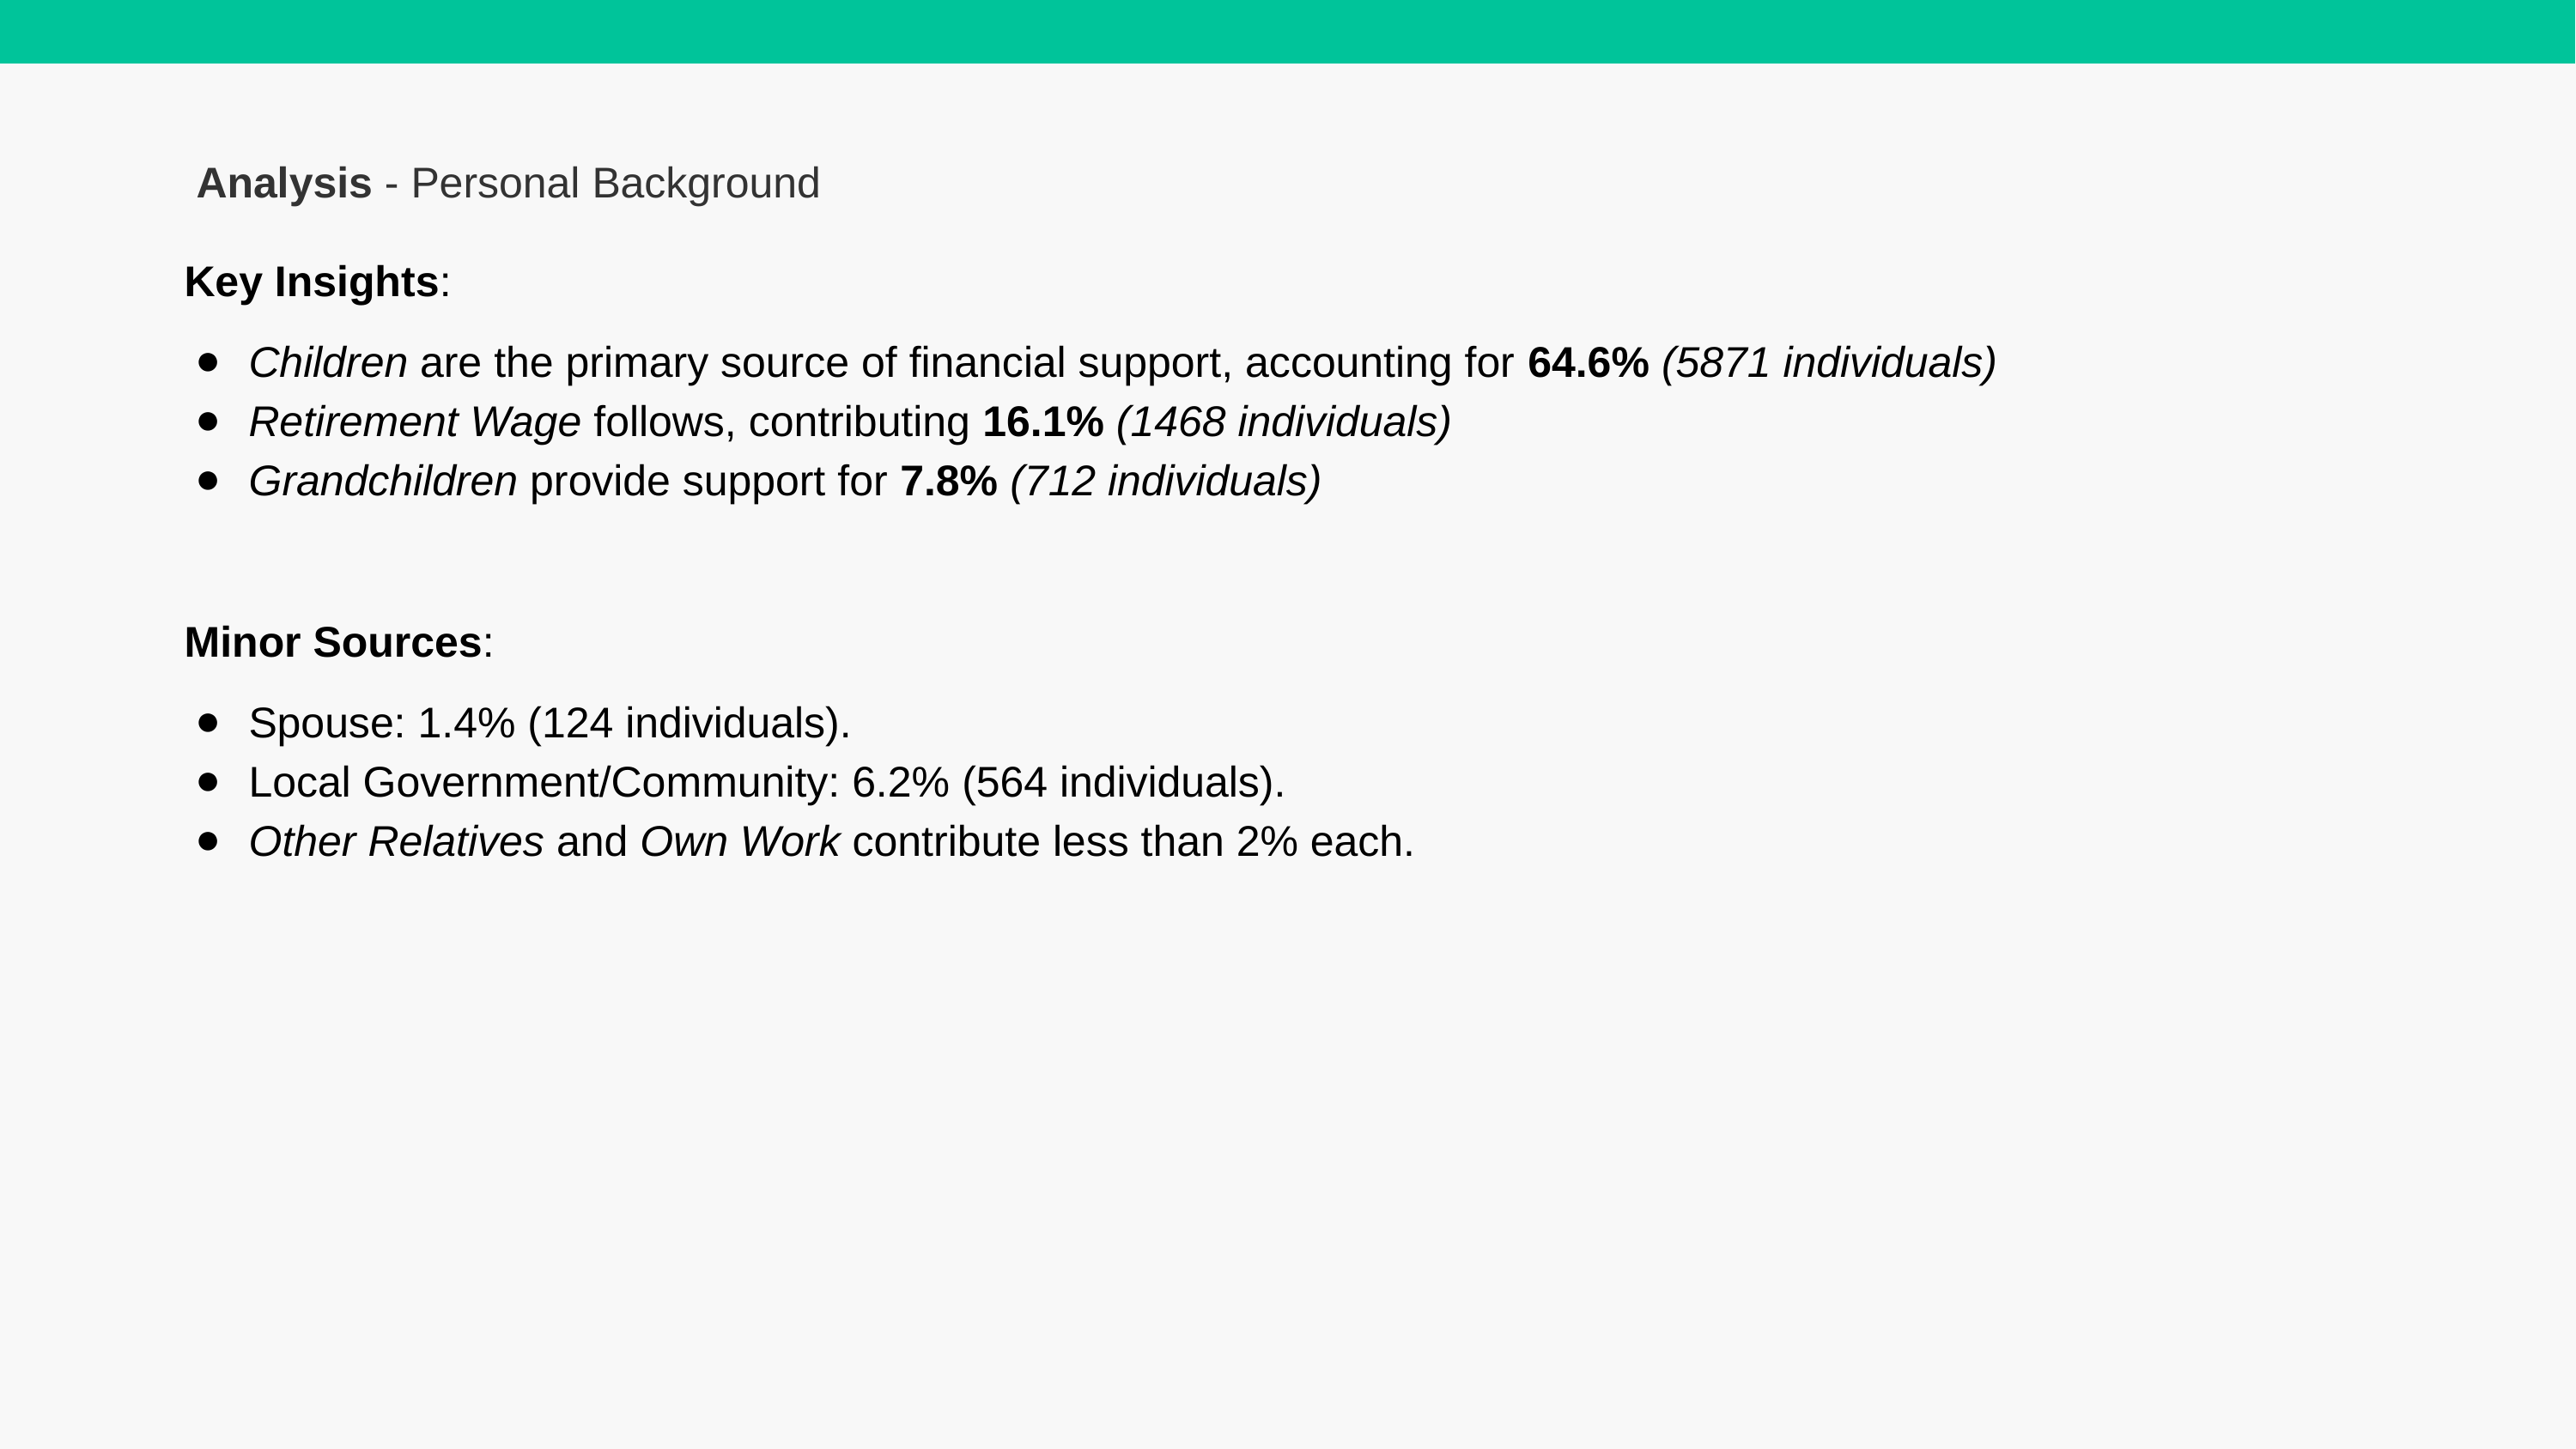

Analysis - Personal Background
Key Insights:
Children are the primary source of financial support, accounting for 64.6% (5871 individuals)
Retirement Wage follows, contributing 16.1% (1468 individuals)
Grandchildren provide support for 7.8% (712 individuals)

Minor Sources:
Spouse: 1.4% (124 individuals).
Local Government/Community: 6.2% (564 individuals).
Other Relatives and Own Work contribute less than 2% each.